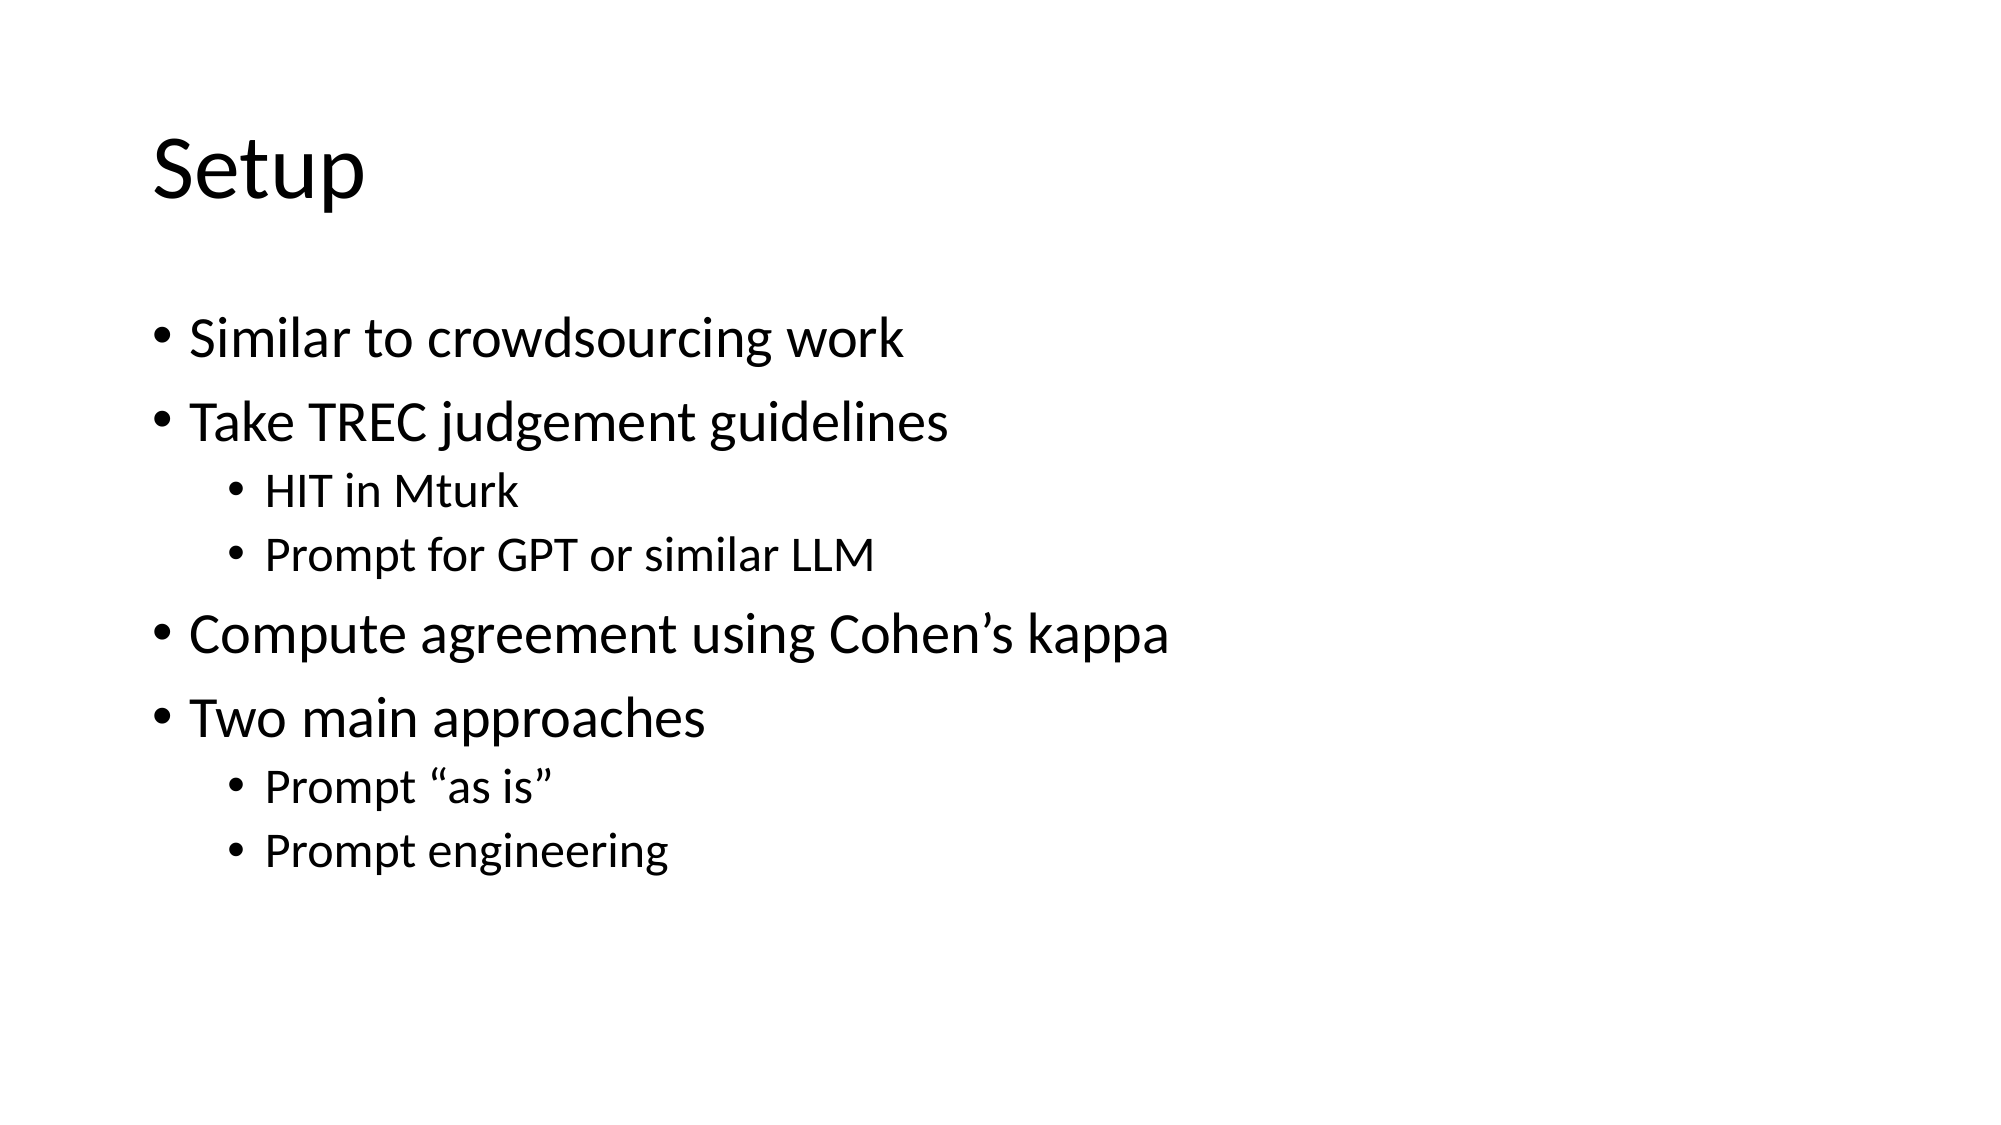

# Setup
Similar to crowdsourcing work
Take TREC judgement guidelines
HIT in Mturk
Prompt for GPT or similar LLM
Compute agreement using Cohen’s kappa
Two main approaches
Prompt “as is”
Prompt engineering